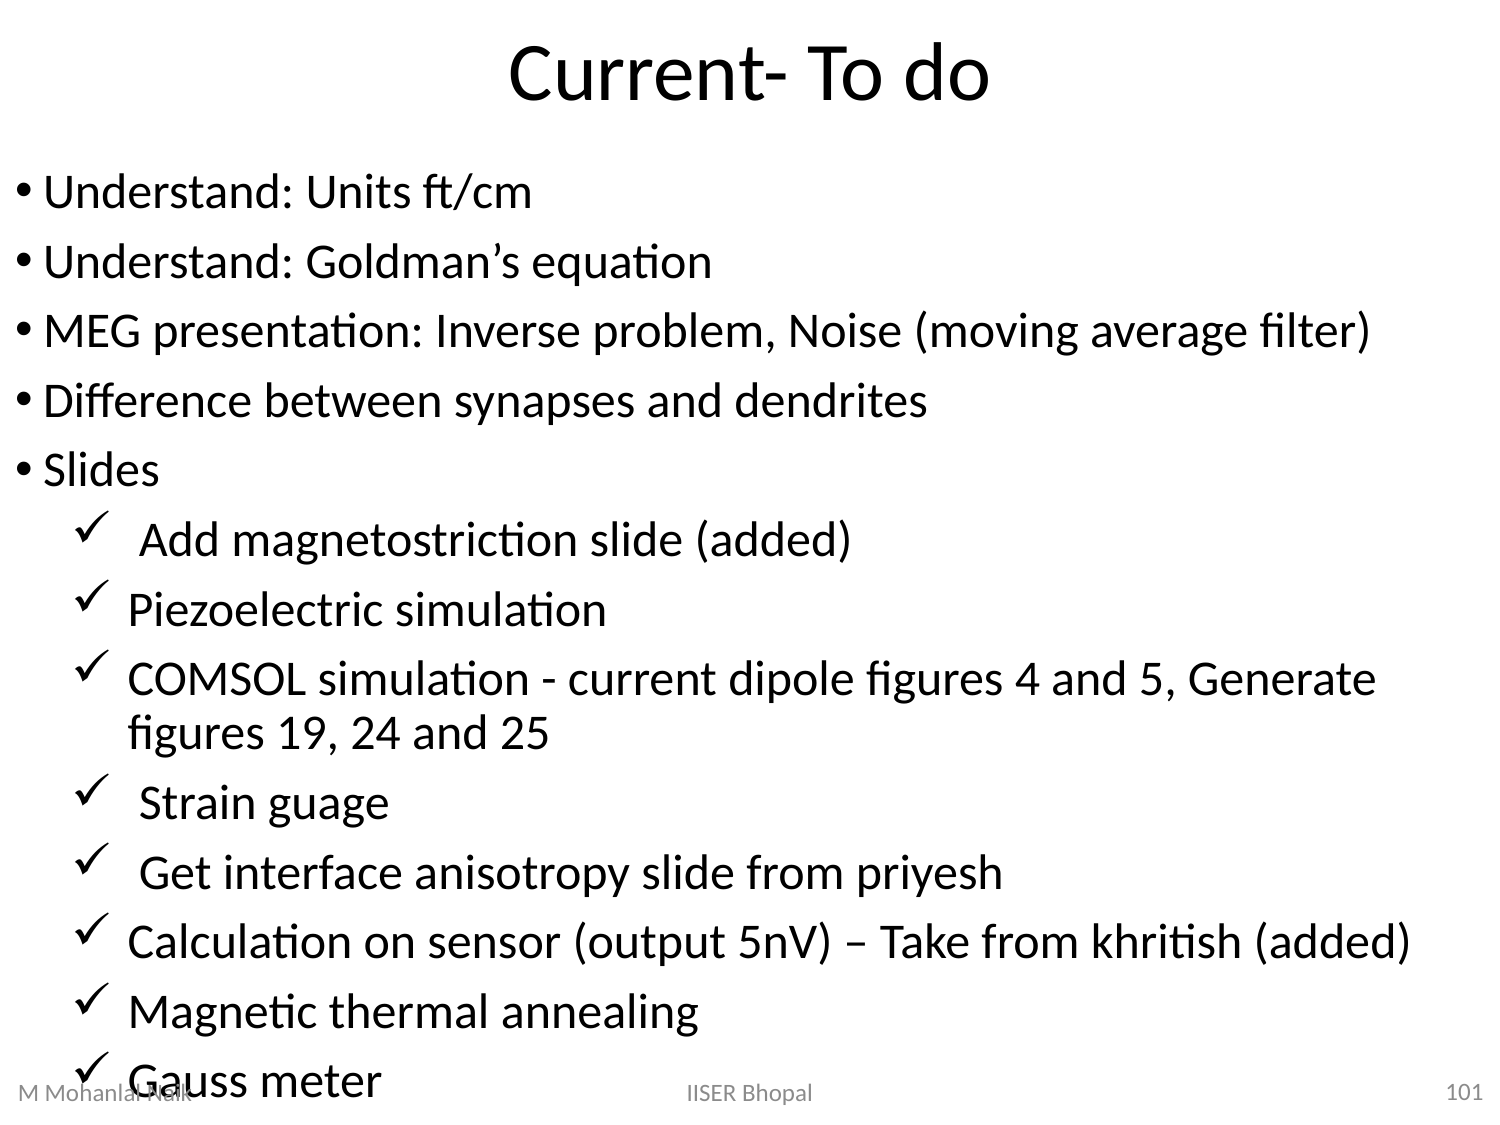

# Current- To do
Understand: Units ft/cm
Understand: Goldman’s equation
MEG presentation: Inverse problem, Noise (moving average filter)
Difference between synapses and dendrites
Slides
 Add magnetostriction slide (added)
Piezoelectric simulation
COMSOL simulation - current dipole figures 4 and 5, Generate figures 19, 24 and 25
 Strain guage
 Get interface anisotropy slide from priyesh
Calculation on sensor (output 5nV) – Take from khritish (added)
Magnetic thermal annealing
Gauss meter

101
IISER Bhopal
M Mohanlal Naik